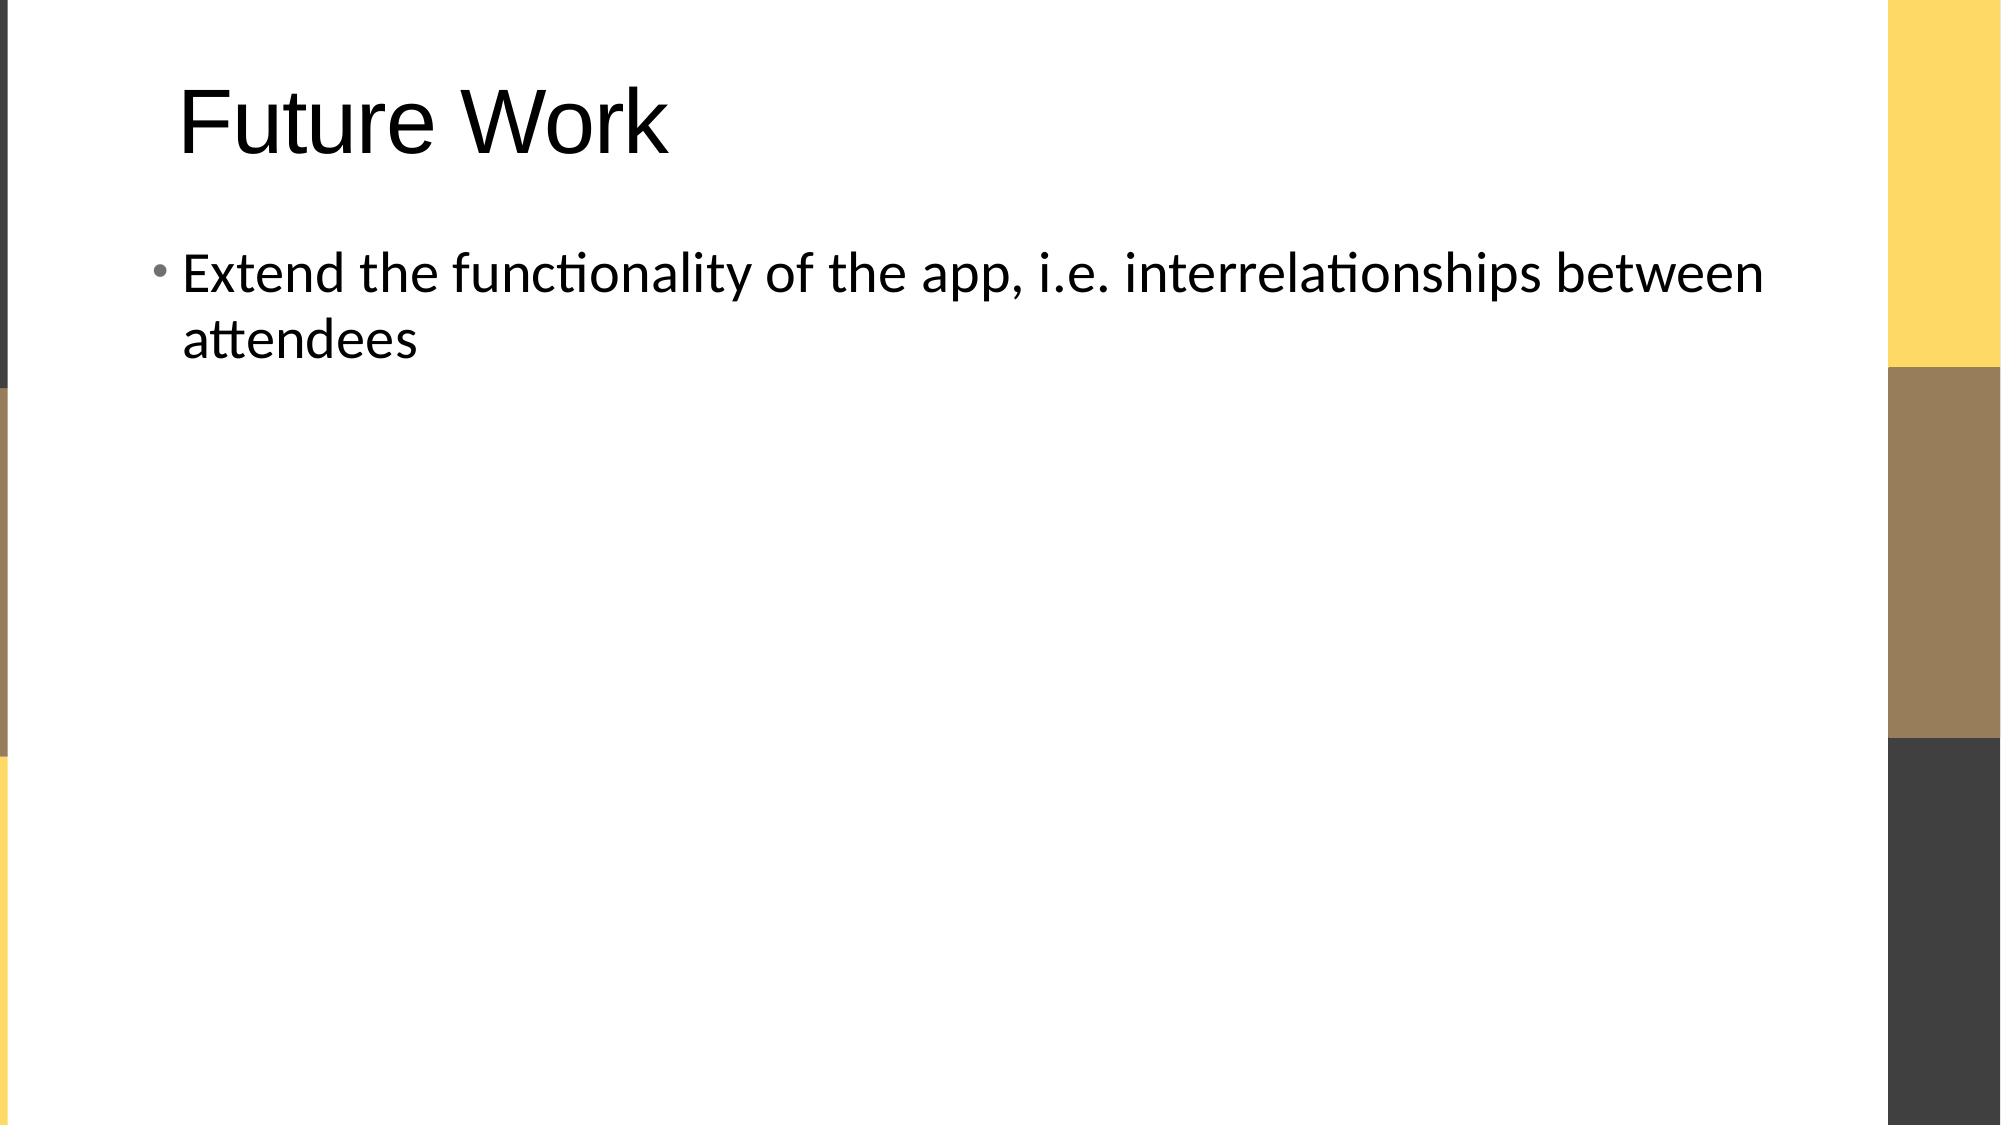

Future Work
Extend the functionality of the app, i.e. interrelationships between attendees